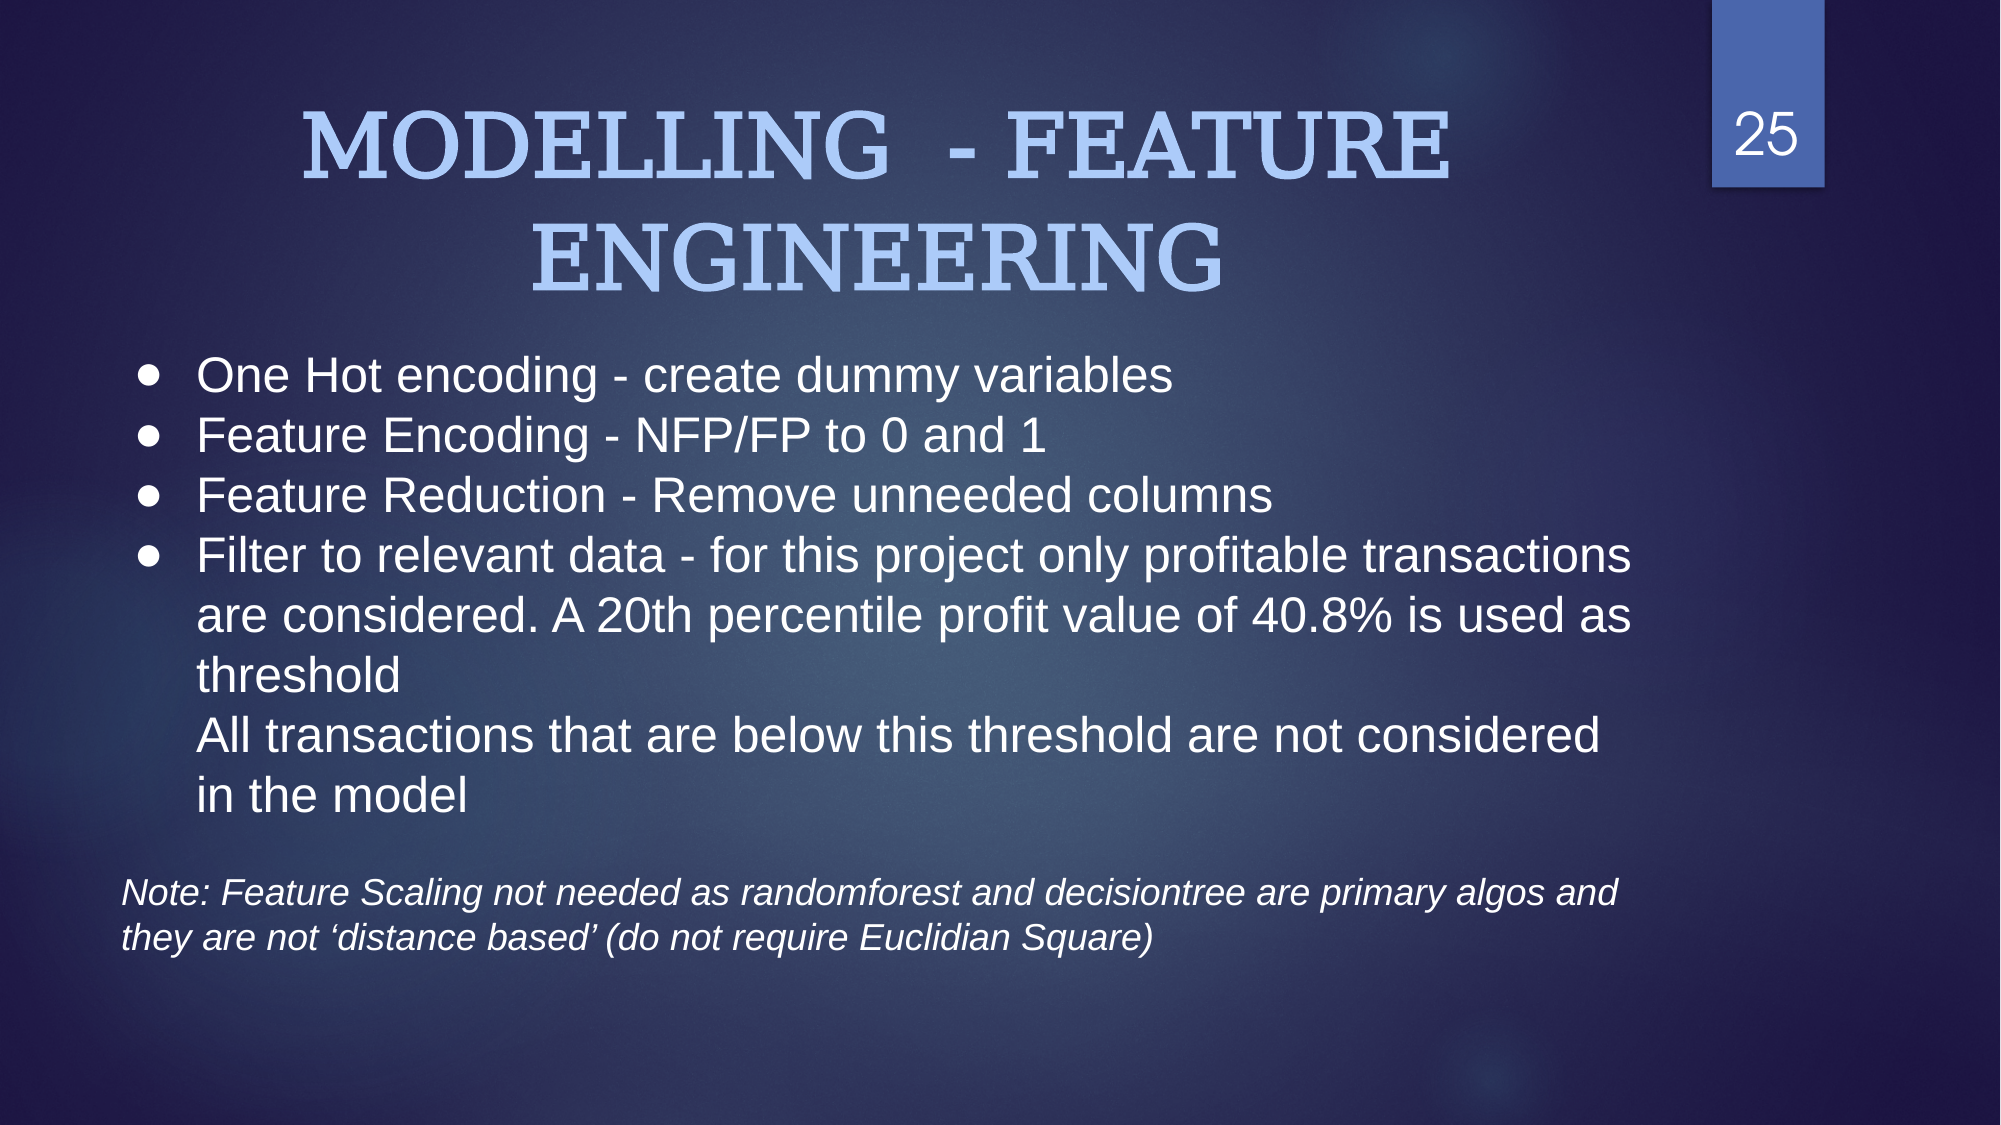

25
MODELLING  - FEATURE ENGINEERING

# One Hot encoding - create dummy variables
Feature Encoding - NFP/FP to 0 and 1
Feature Reduction - Remove unneeded columns
Filter to relevant data - for this project only profitable transactions are considered. A 20th percentile profit value of 40.8% is used as threshold
All transactions that are below this threshold are not considered in the model

Note: Feature Scaling not needed as randomforest and decisiontree are primary algos and they are not ‘distance based’ (do not require Euclidian Square)